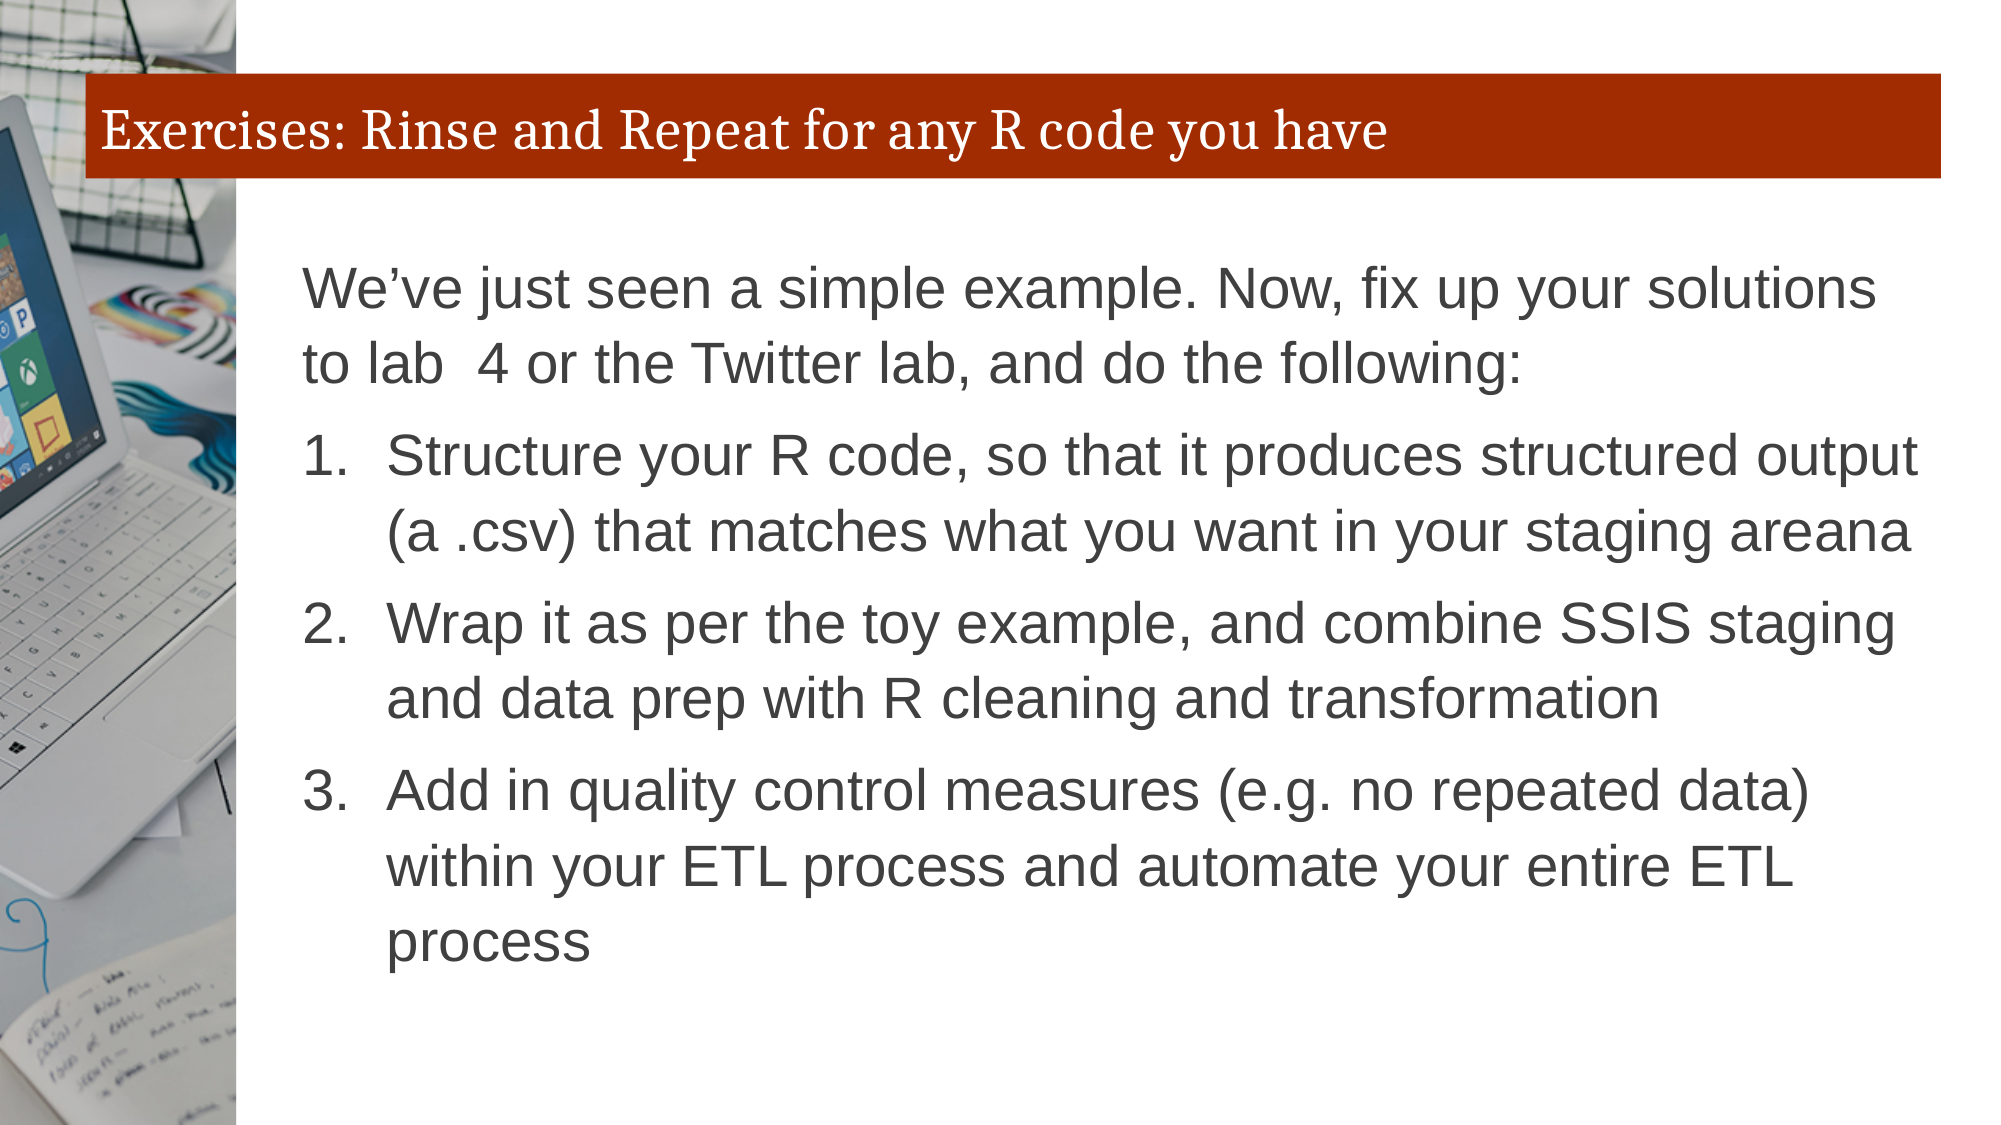

# Exercises: Rinse and Repeat for any R code you have
We’ve just seen a simple example. Now, fix up your solutions to lab  4 or the Twitter lab, and do the following:
Structure your R code, so that it produces structured output (a .csv) that matches what you want in your staging areana
Wrap it as per the toy example, and combine SSIS staging and data prep with R cleaning and transformation
Add in quality control measures (e.g. no repeated data) within your ETL process and automate your entire ETL process